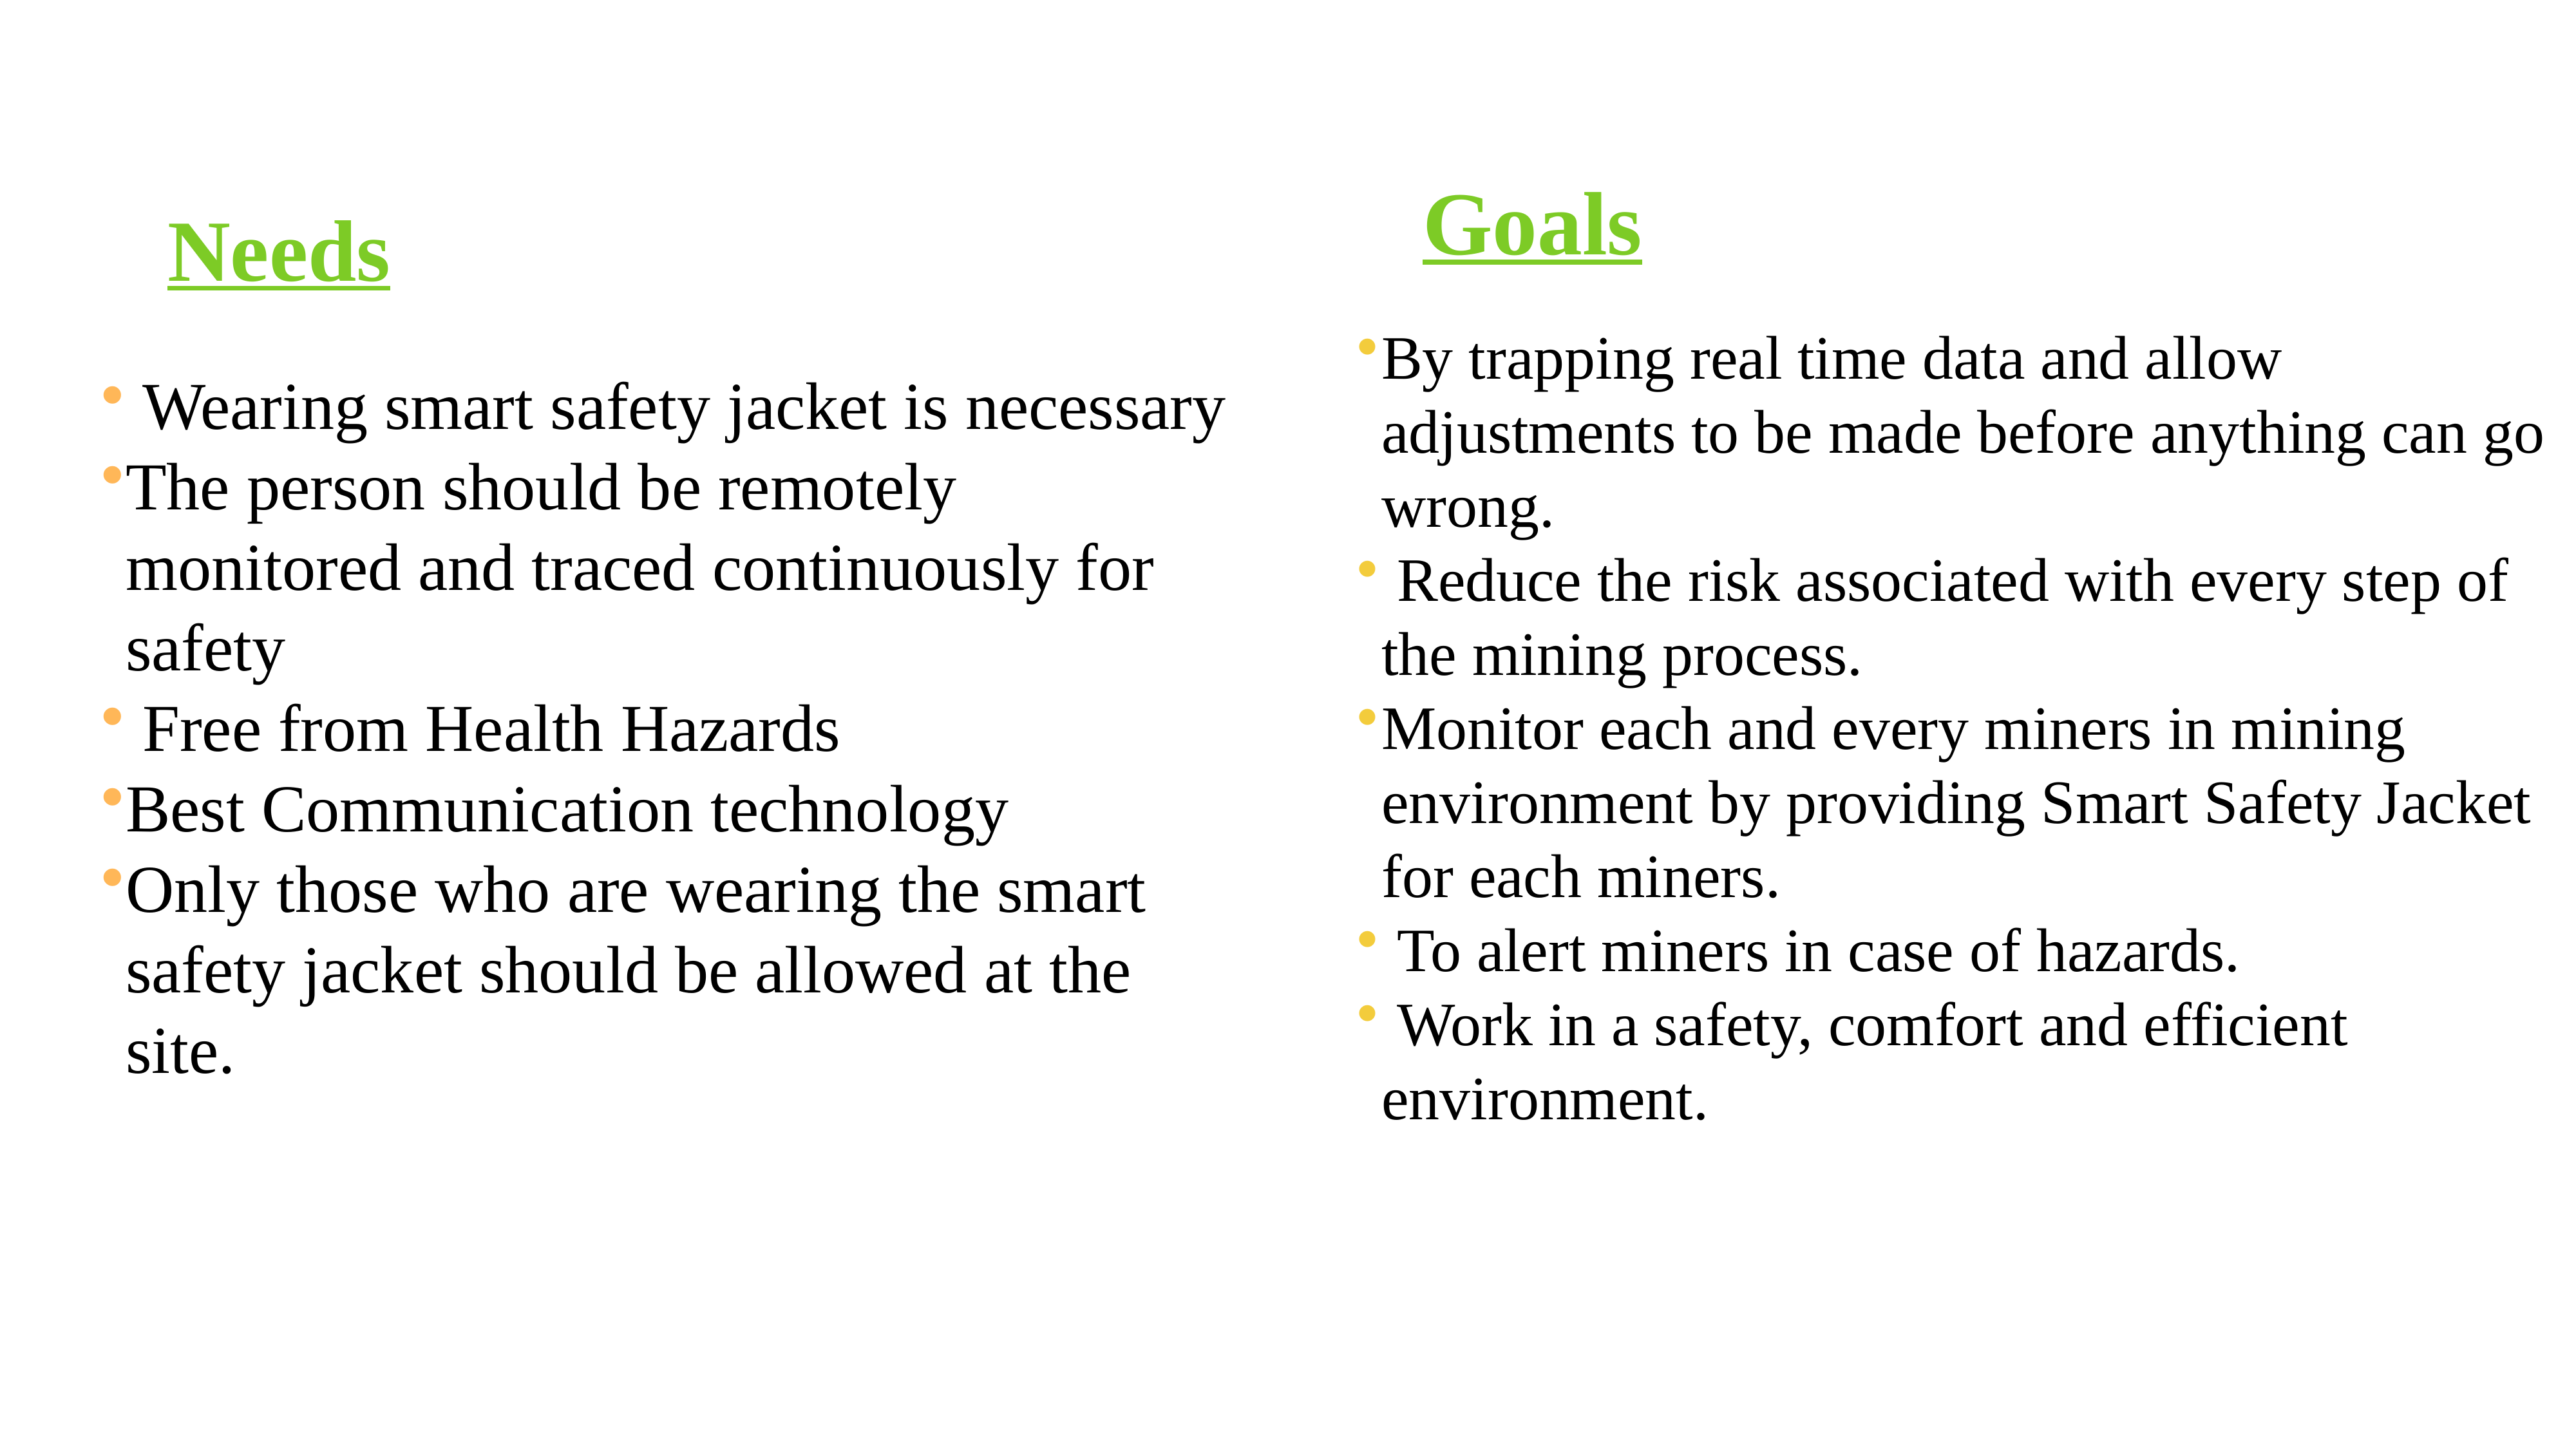

Goals
Needs
By trapping real time data and allow adjustments to be made before anything can go wrong.
 Reduce the risk associated with every step of the mining process.
Monitor each and every miners in mining environment by providing Smart Safety Jacket for each miners.
 To alert miners in case of hazards.
 Work in a safety, comfort and efficient environment.
 Wearing smart safety jacket is necessary
The person should be remotely monitored and traced continuously for safety
 Free from Health Hazards
Best Communication technology
Only those who are wearing the smart safety jacket should be allowed at the site.